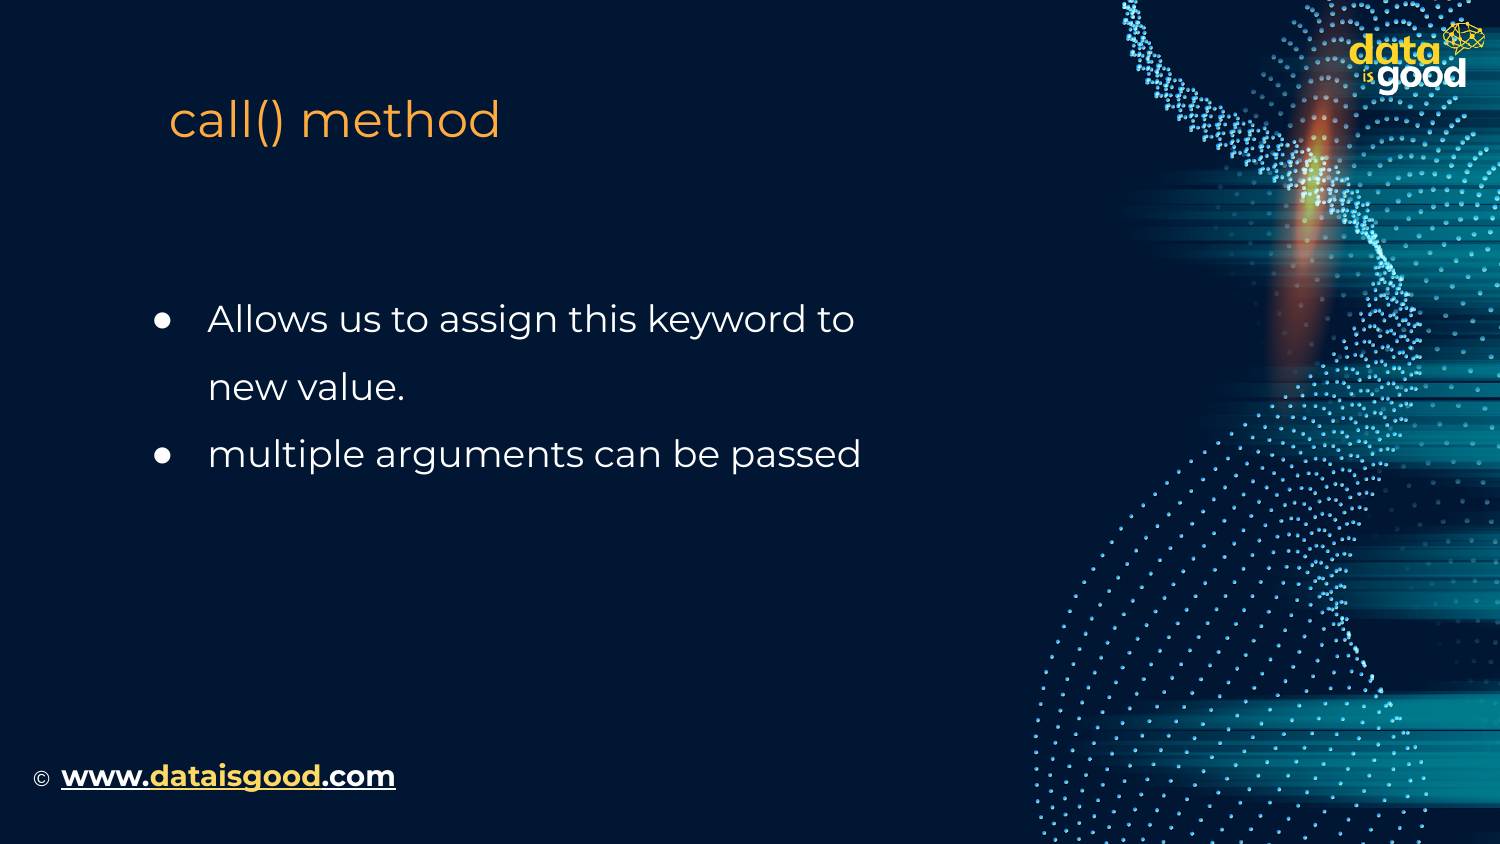

# call() method
Allows us to assign this keyword to new value.
multiple arguments can be passed